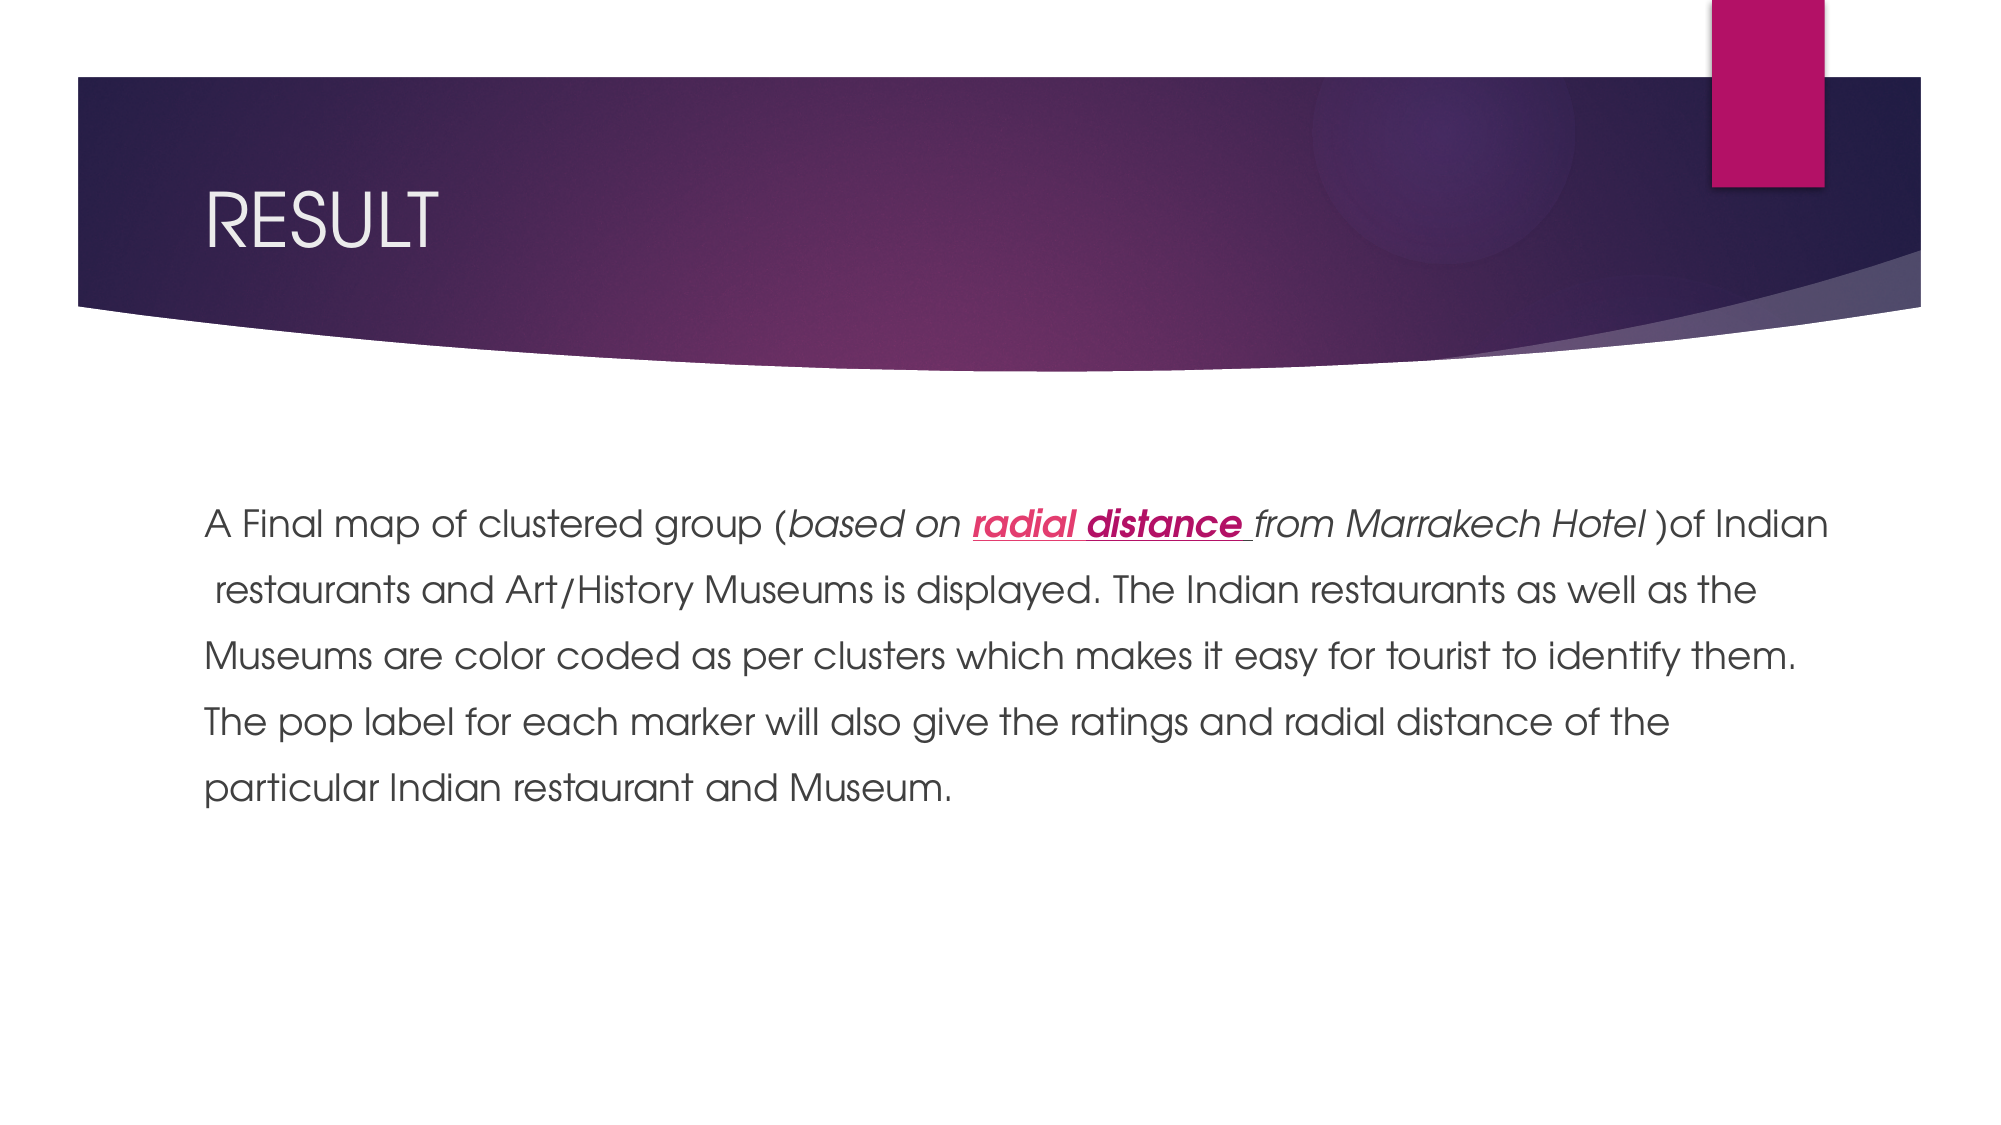

# RESULT

A Final map of clustered group (based on radial distance from Marrakech Hotel )of Indian
 restaurants and Art/History Museums is displayed. The Indian restaurants as well as the
Museums are color coded as per clusters which makes it easy for tourist to identify them.
The pop label for each marker will also give the ratings and radial distance of the
particular Indian restaurant and Museum.